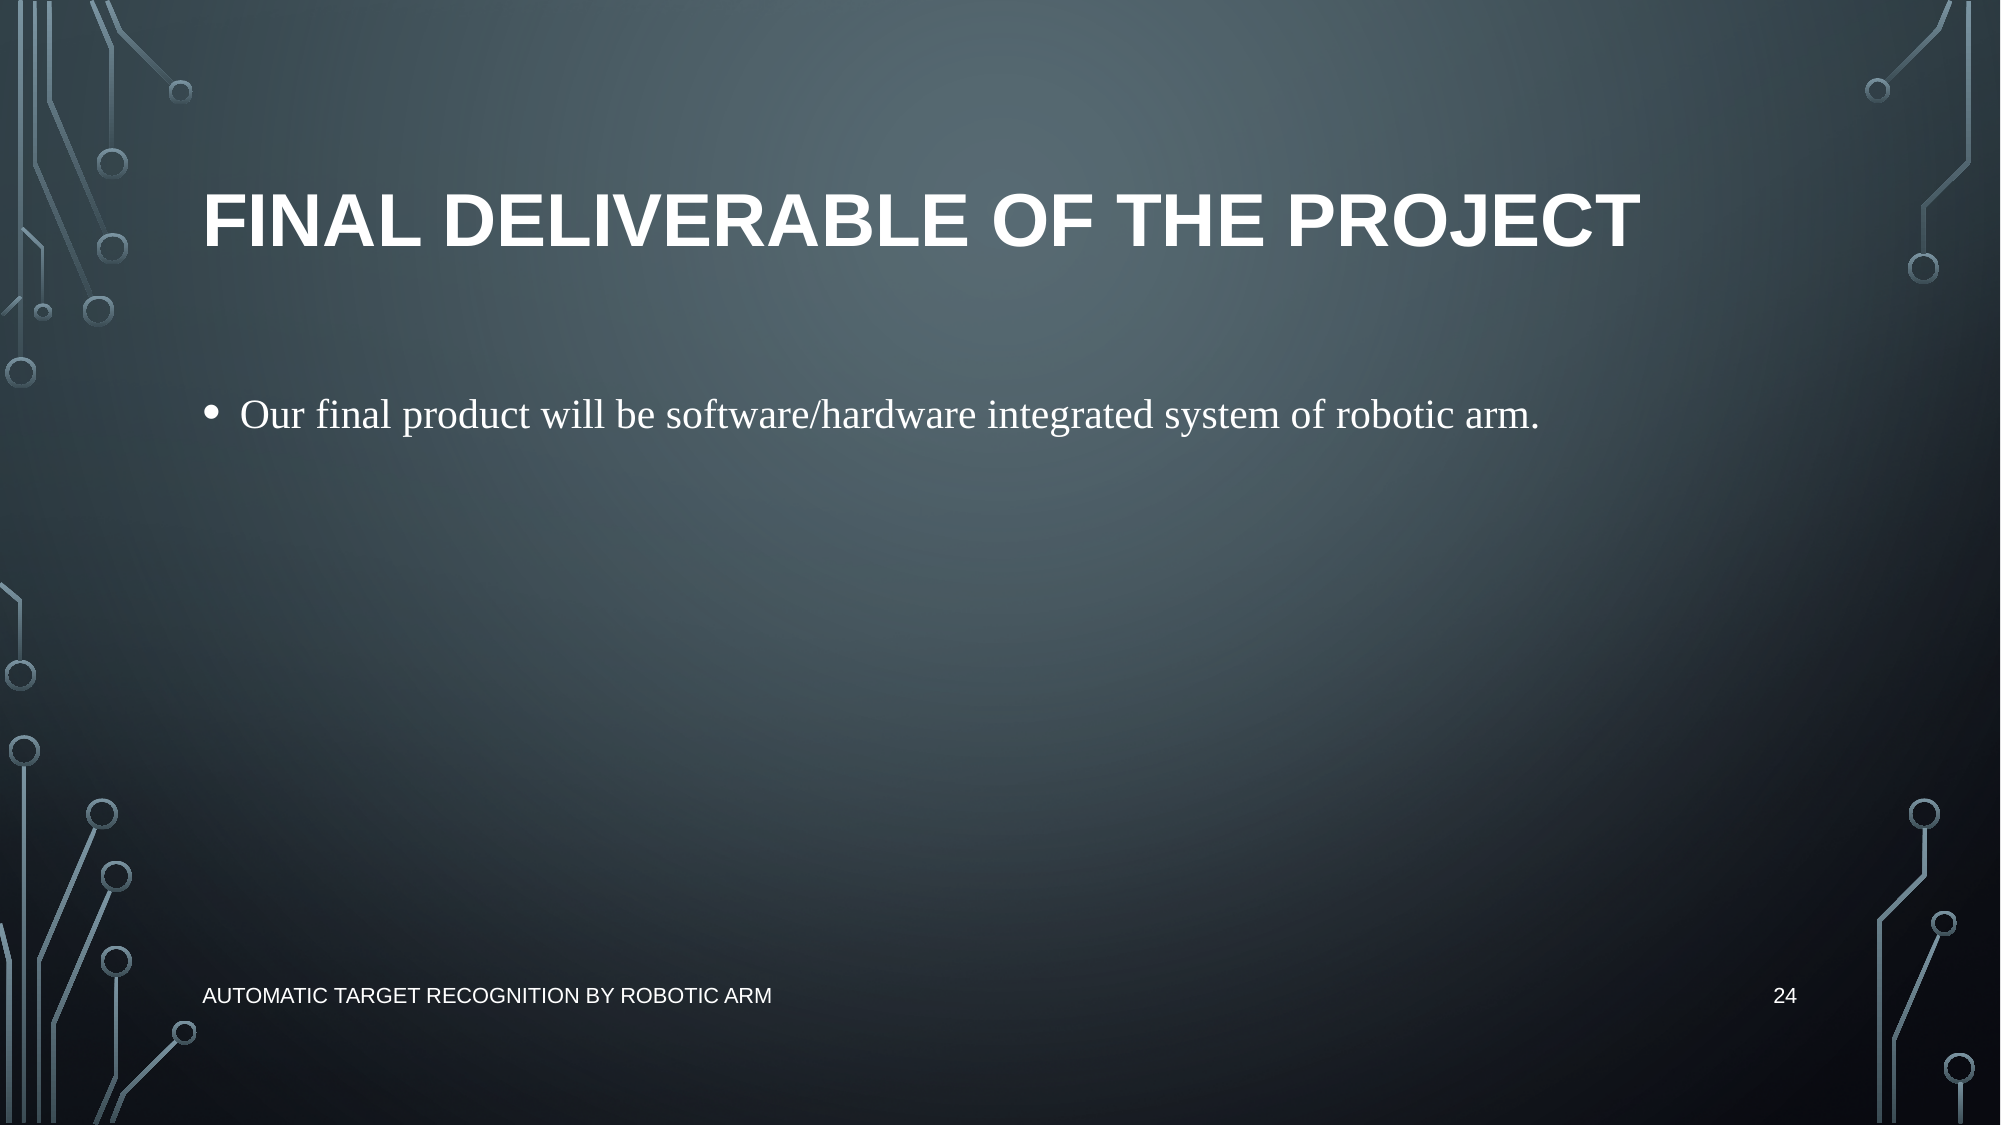

# Final deliverable of the project
Our final product will be software/hardware integrated system of robotic arm.

24
Automatic Target Recognition by Robotic Arm